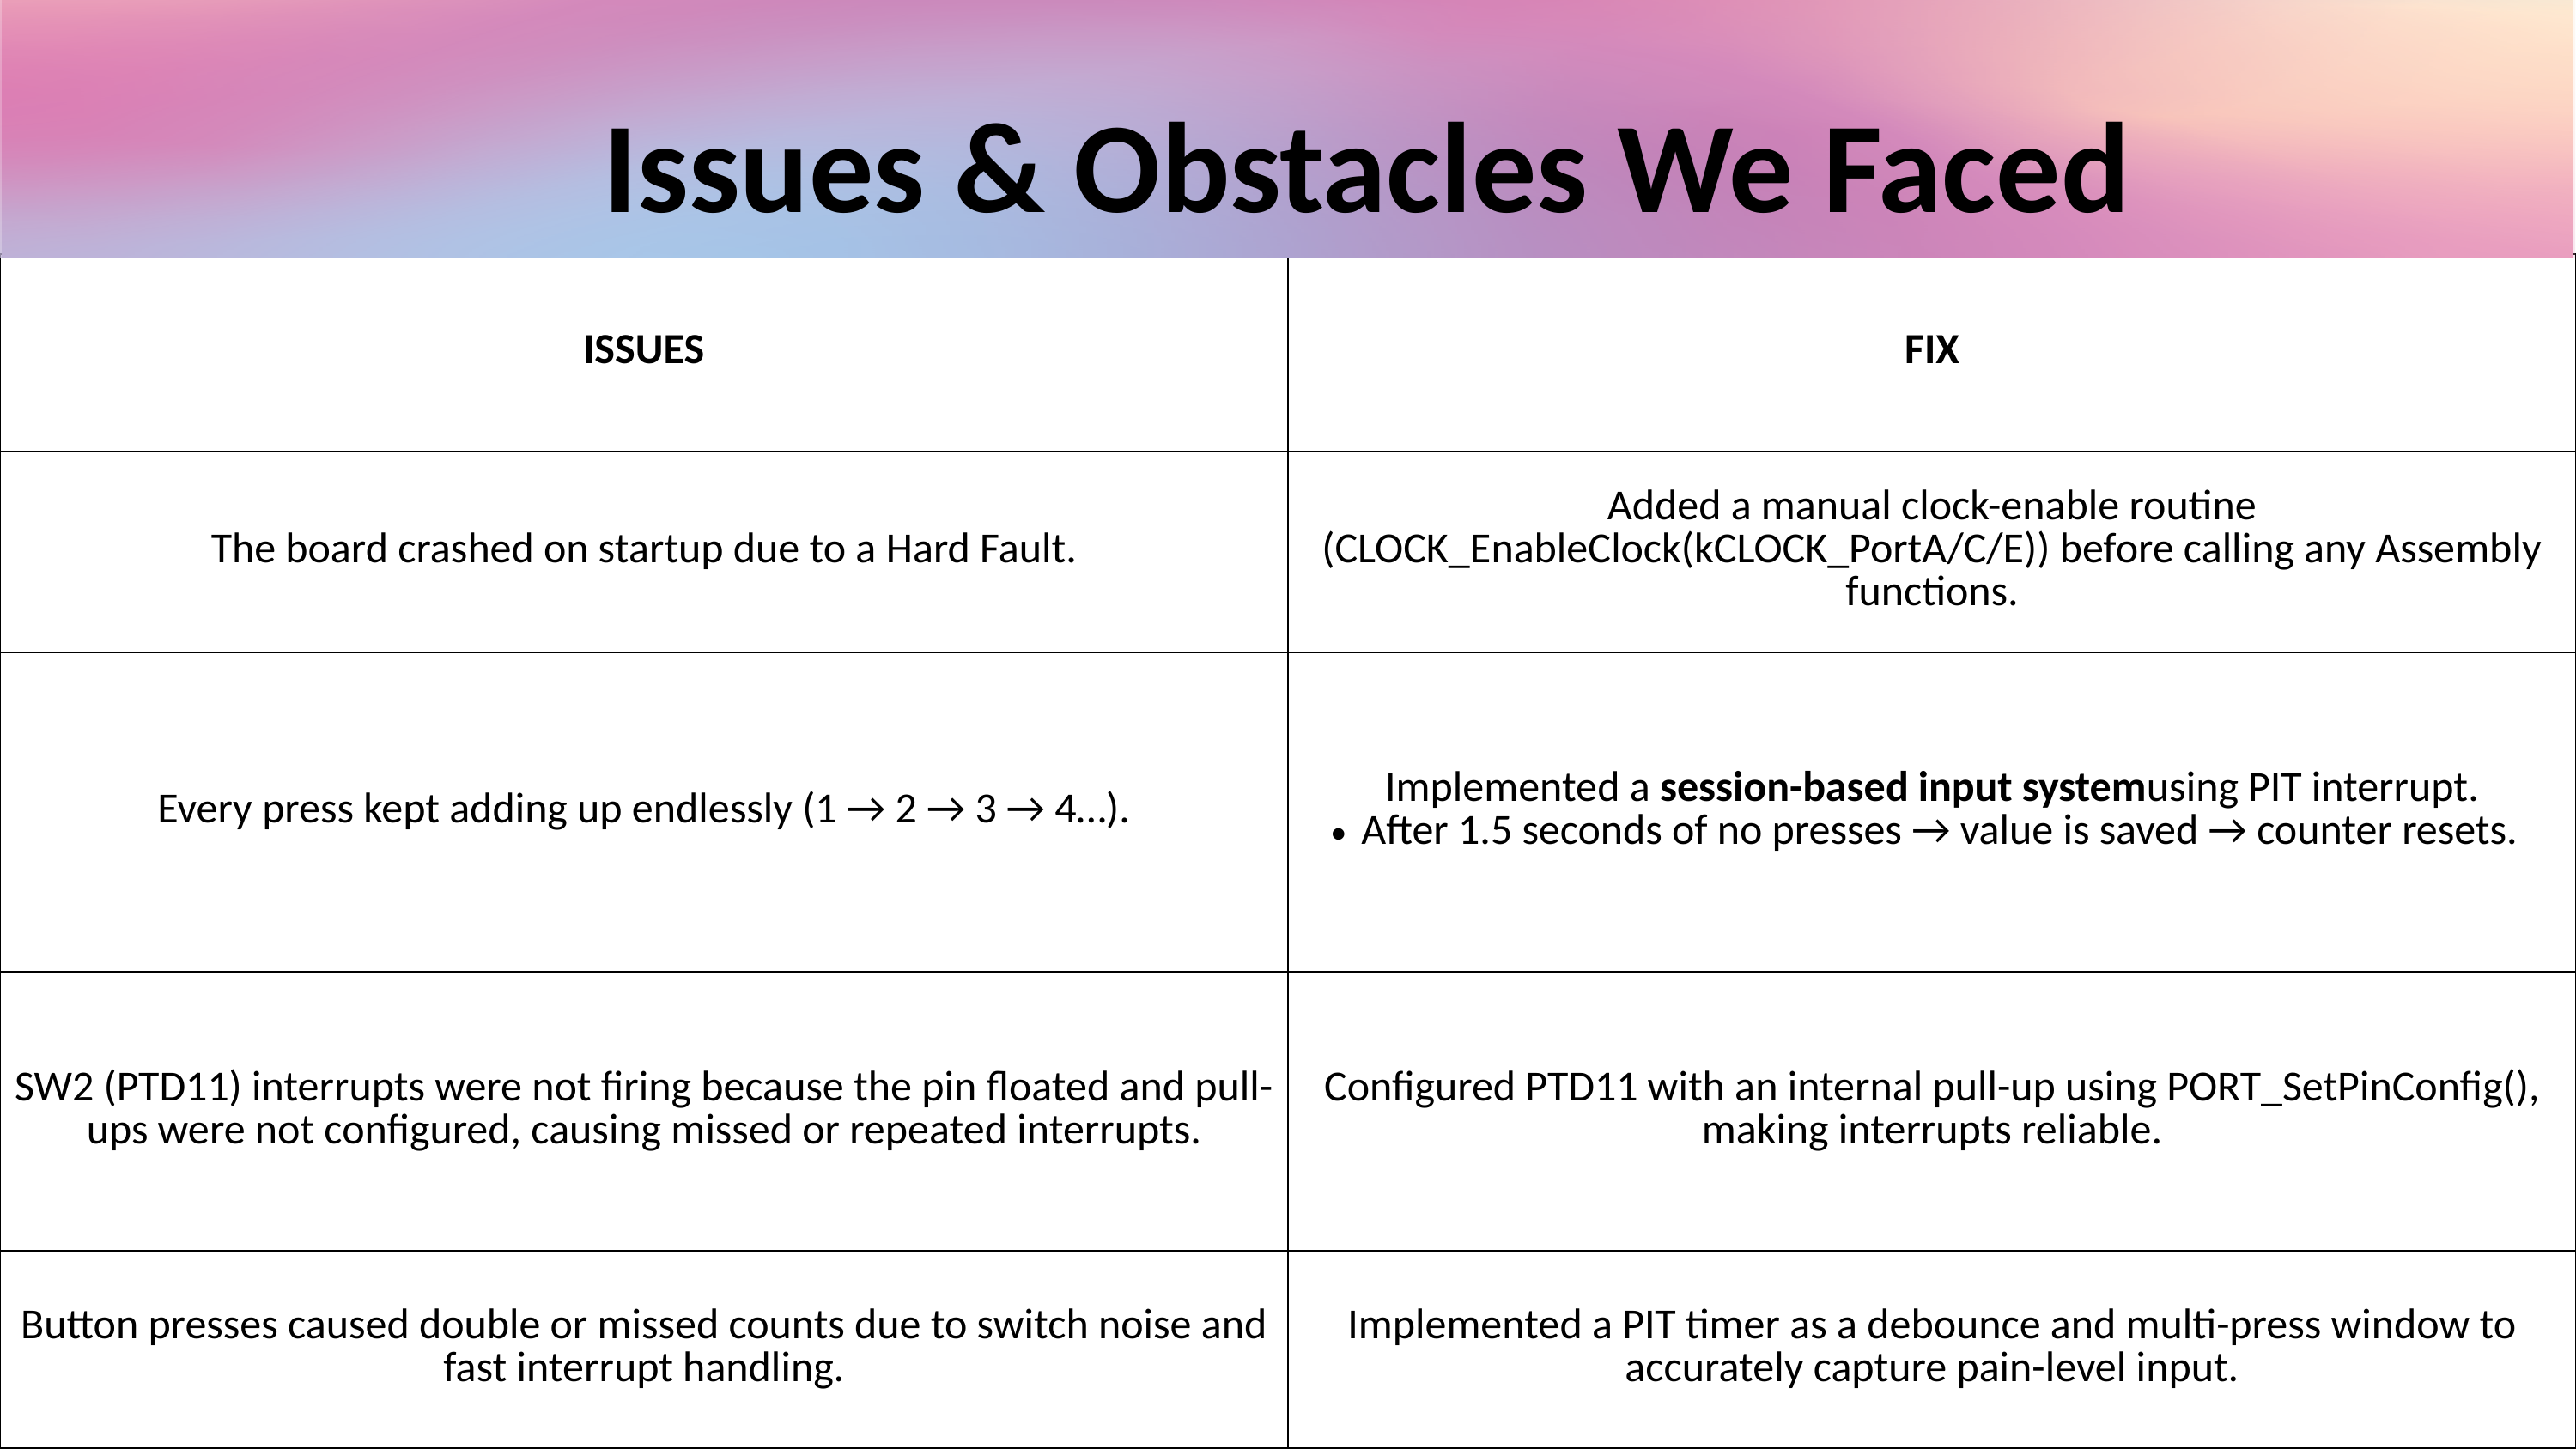

Issues & Obstacles We Faced
| ISSUES | FIX |
| --- | --- |
| The board crashed on startup due to a Hard Fault. | Added a manual clock-enable routine (CLOCK\_EnableClock(kCLOCK\_PortA/C/E)) before calling any Assembly functions. |
| Every press kept adding up endlessly (1 → 2 → 3 → 4…). | Implemented a session-based input systemusing PIT interrupt. After 1.5 seconds of no presses → value is saved → counter resets. |
| SW2 (PTD11) interrupts were not firing because the pin floated and pull-ups were not configured, causing missed or repeated interrupts. | Configured PTD11 with an internal pull-up using PORT\_SetPinConfig(), making interrupts reliable. |
| Button presses caused double or missed counts due to switch noise and fast interrupt handling. | Implemented a PIT timer as a debounce and multi-press window to accurately capture pain-level input. |